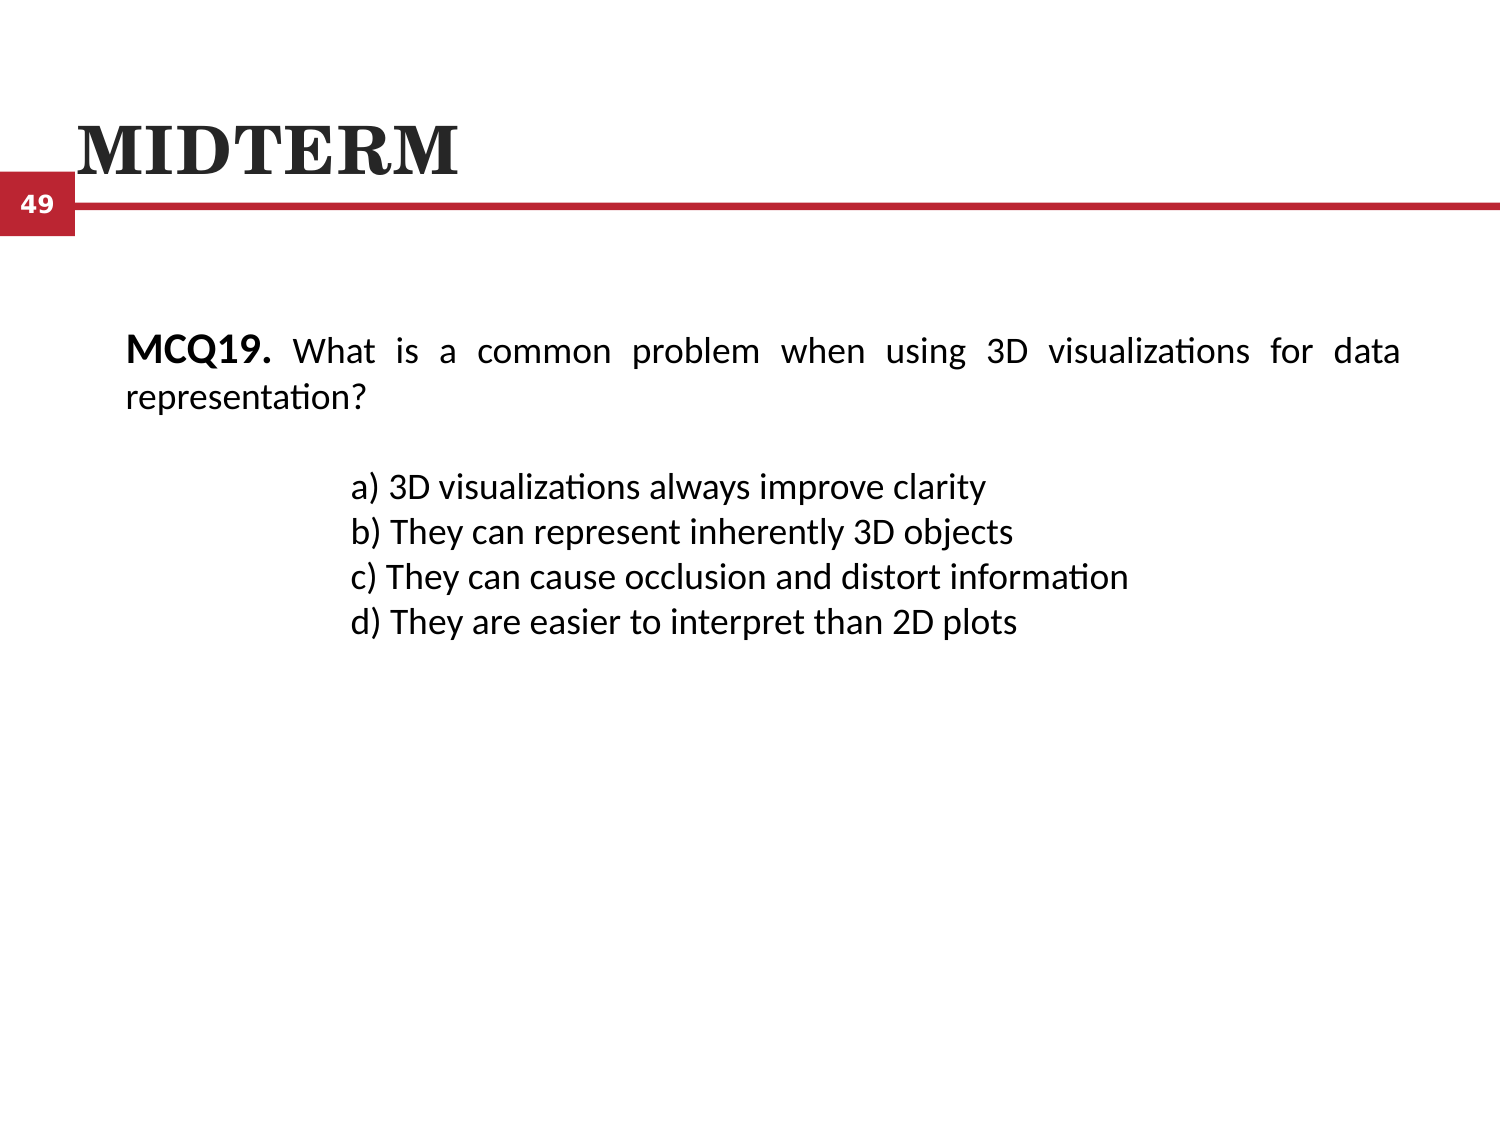

# Midterm
MCQ19. What is a common problem when using 3D visualizations for data representation?

	a) 3D visualizations always improve clarity
	b) They can represent inherently 3D objects
	c) They can cause occlusion and distort information
	d) They are easier to interpret than 2D plots

11